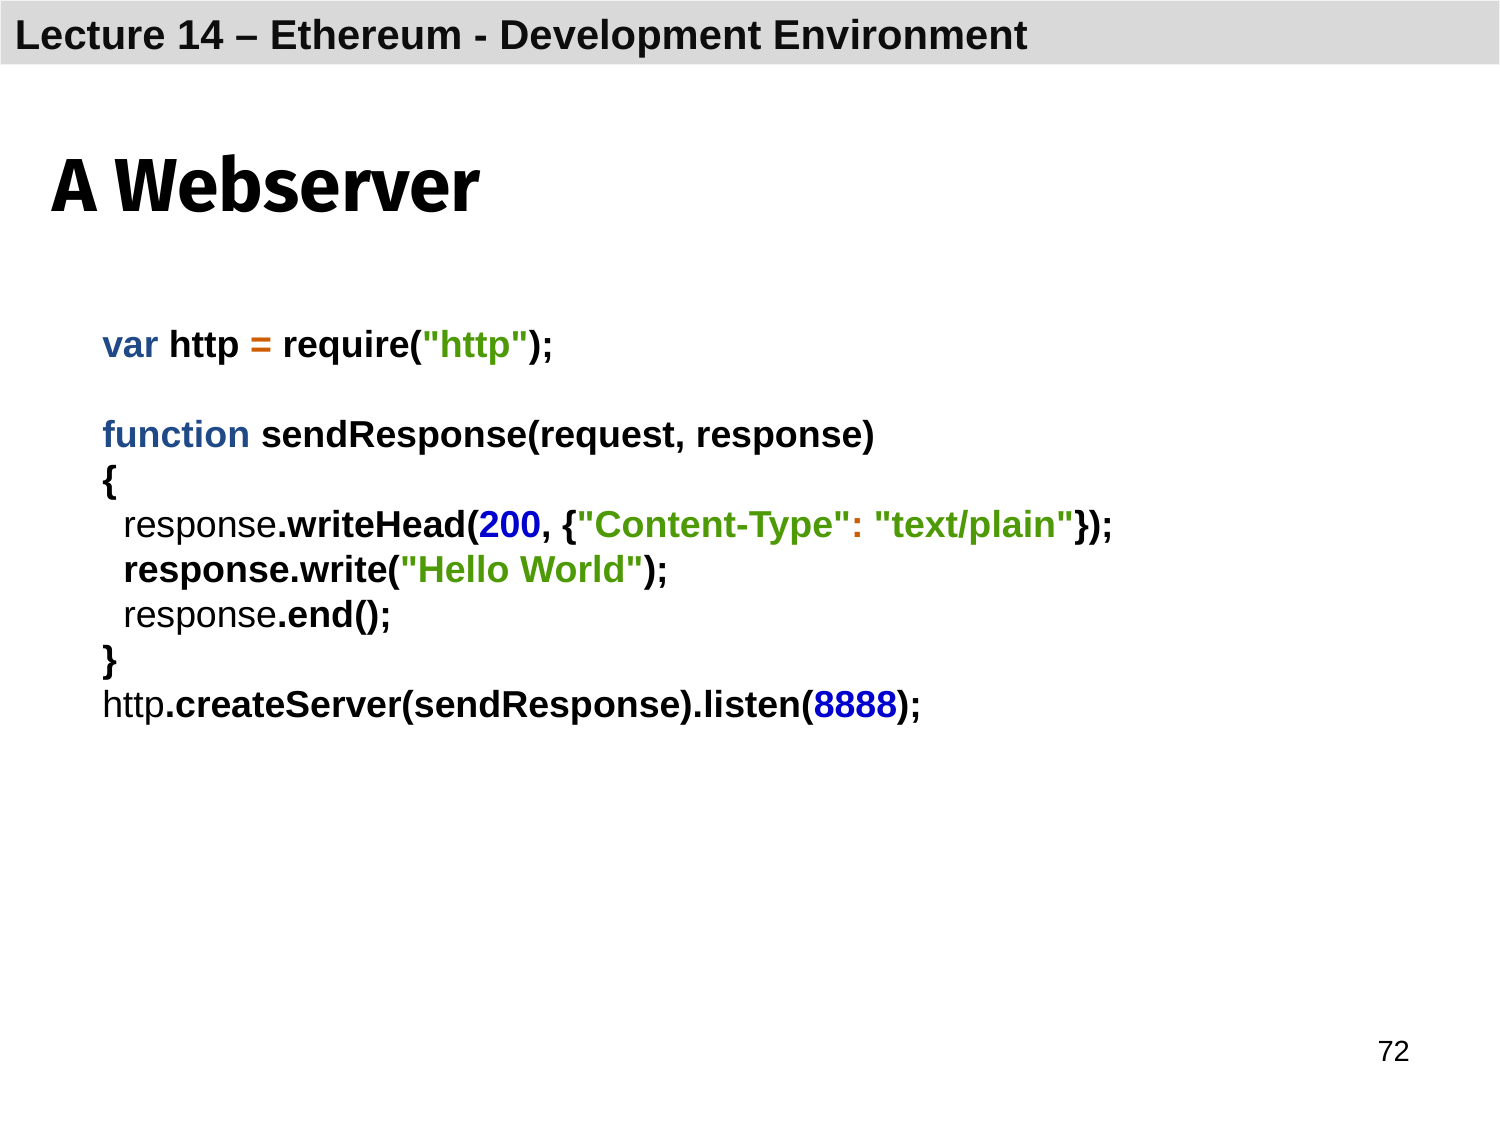

# A Webserver
var http = require("http");

function sendResponse(request, response)
{
  response.writeHead(200, {"Content-Type": "text/plain"});
  response.write("Hello World");
  response.end();
}
http.createServer(sendResponse).listen(8888);
72